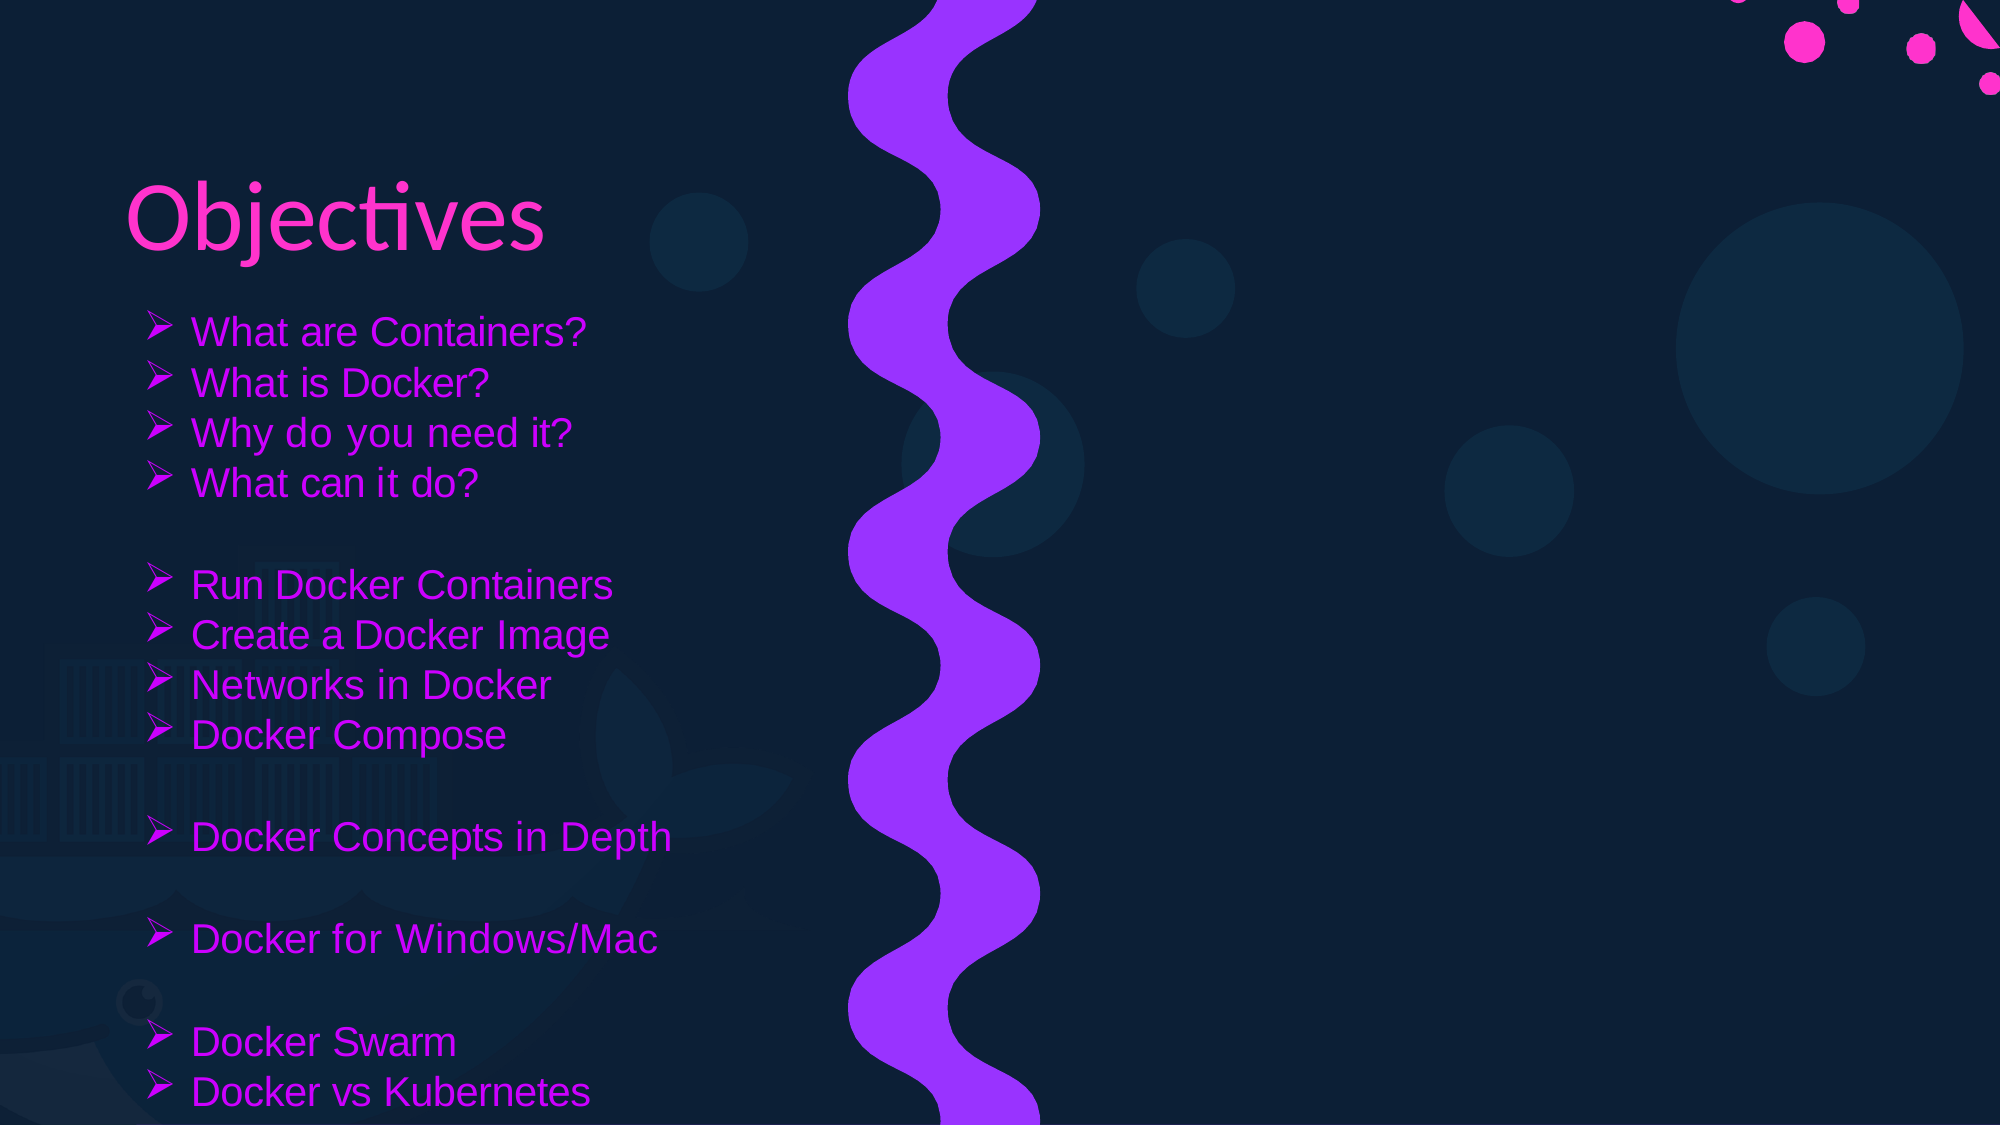

# Objectives

What are Containers?
What is Docker?
Why do you need it?
What can it do?

Run Docker Containers
Create a Docker Image
Networks in Docker
Docker Compose

Docker Concepts in Depth

Docker for Windows/Mac

Docker Swarm
Docker vs Kubernetes